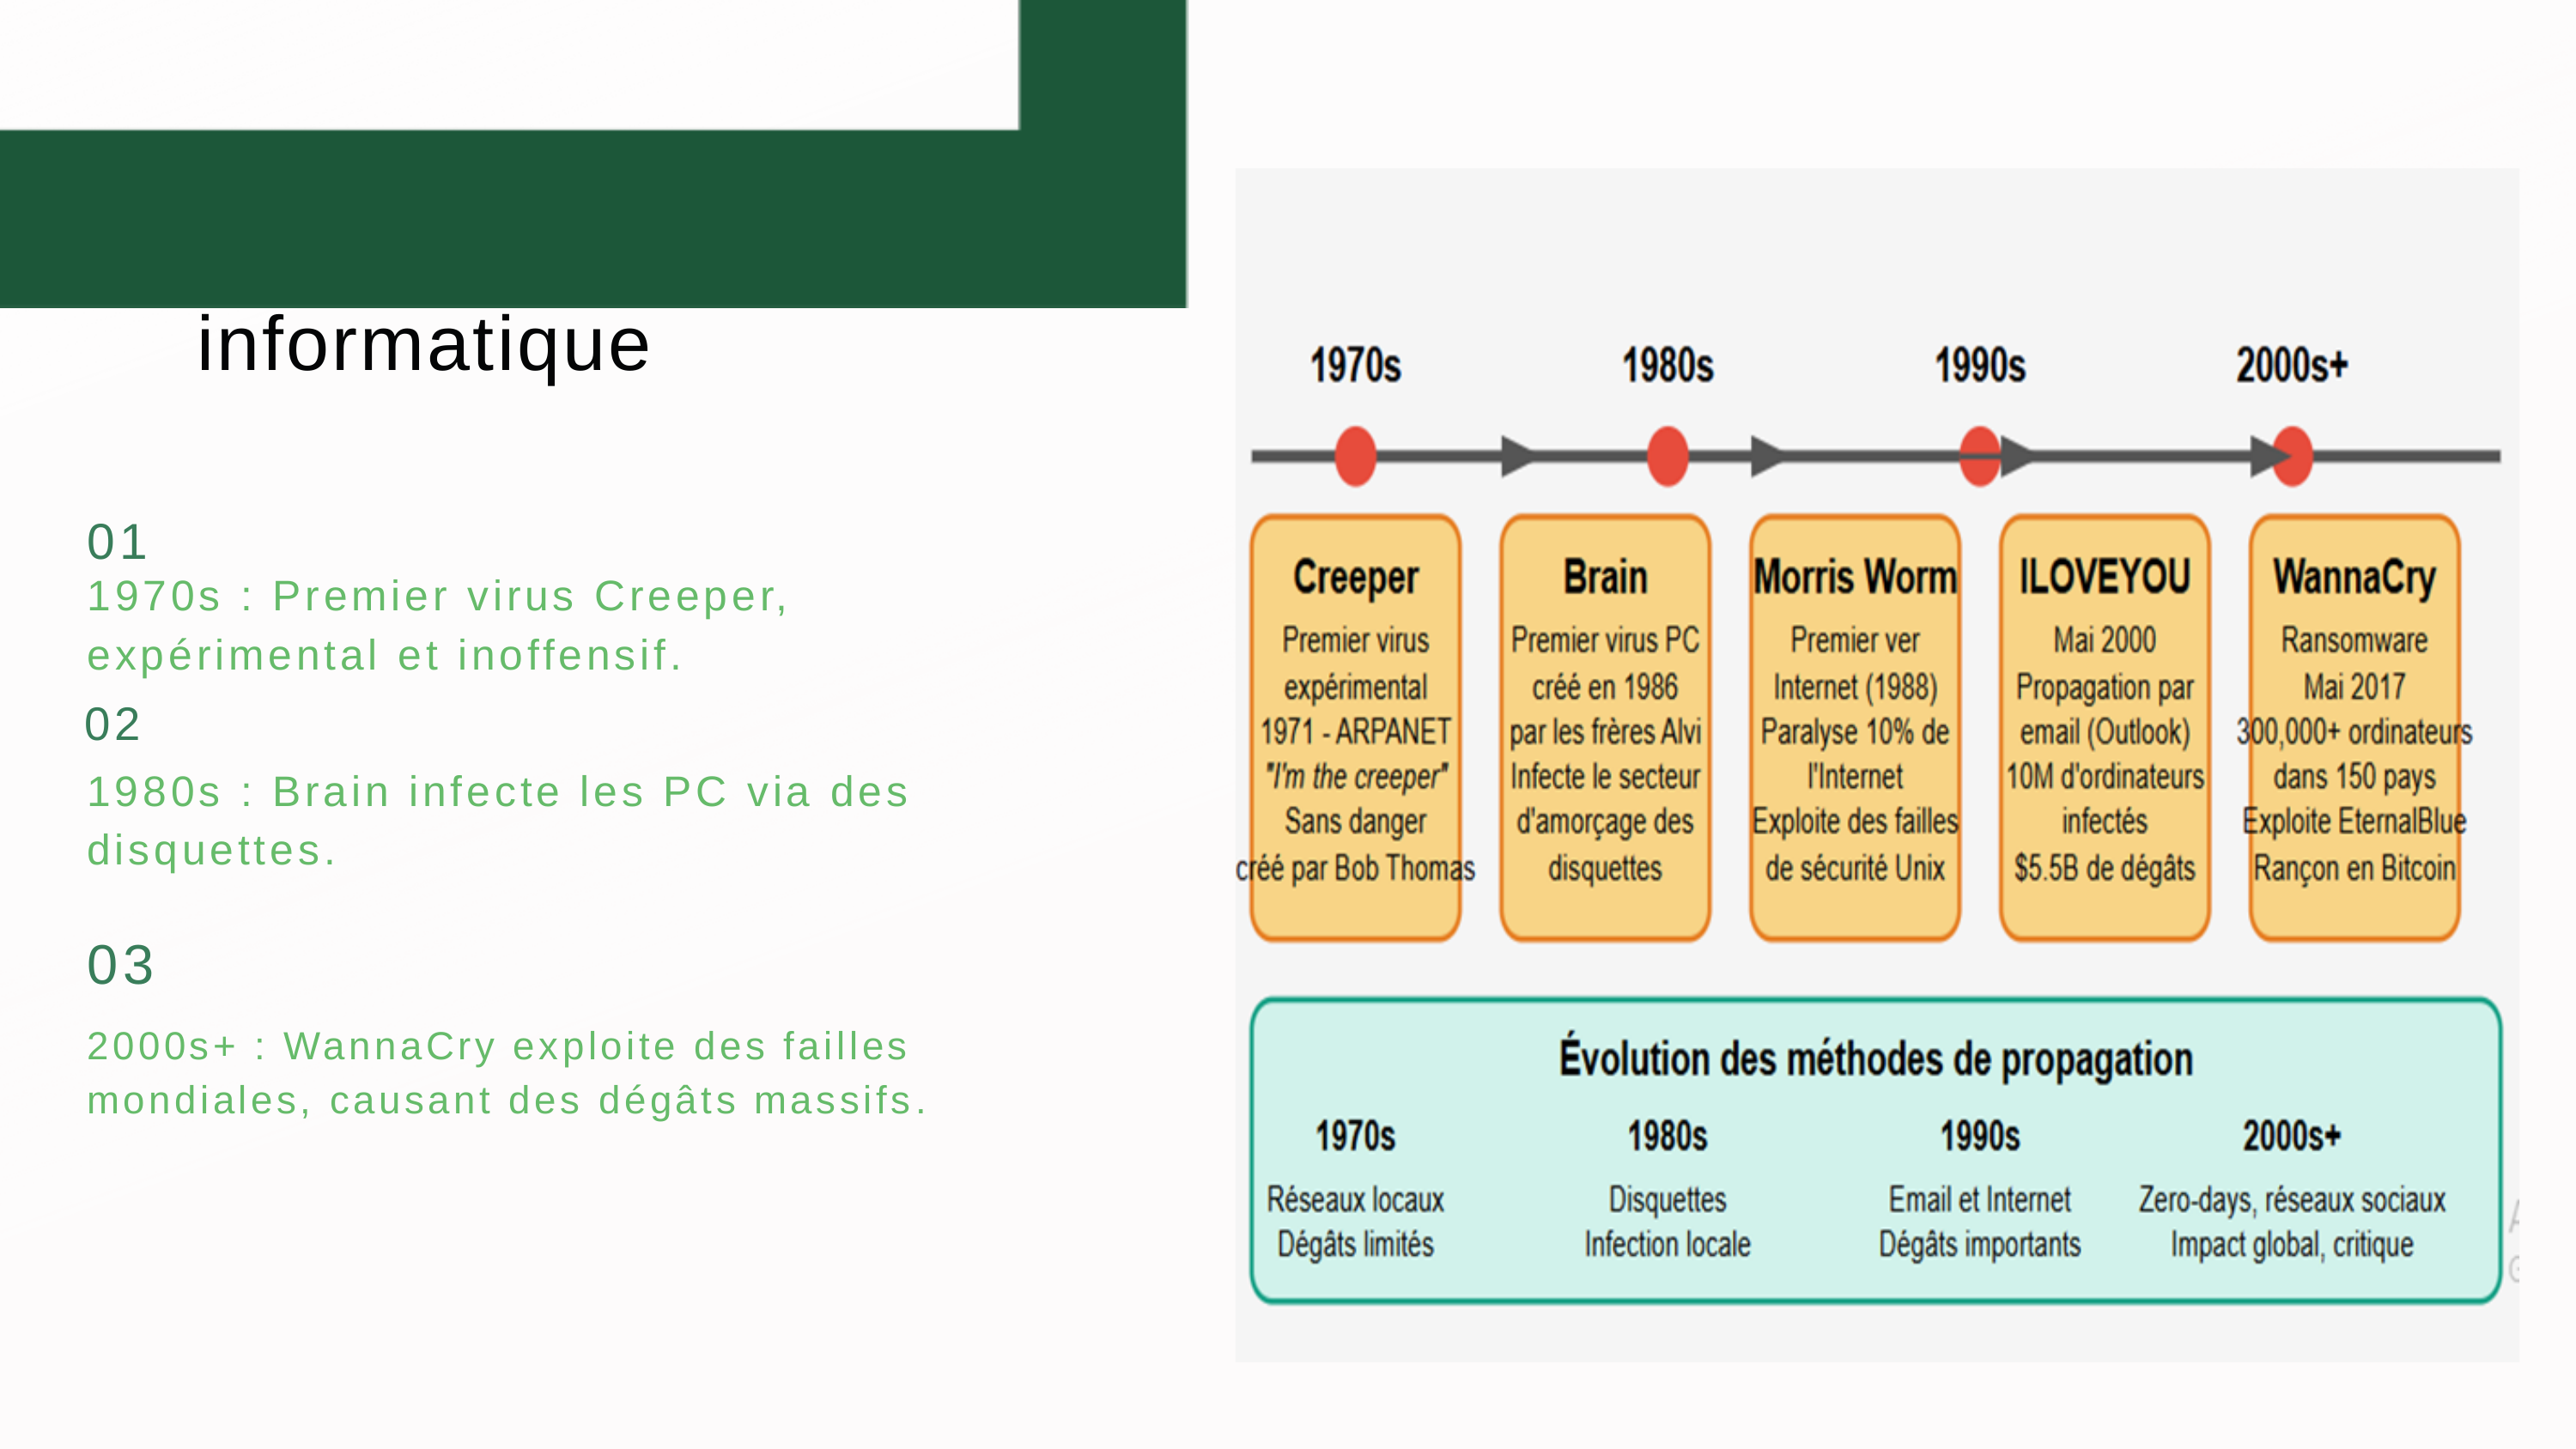

L’évolution d’un virus informatique

01
1970s : Premier virus Creeper, expérimental et inoffensif.

02
1980s : Brain infecte les PC via des disquettes.

03
2000s+ : WannaCry exploite des failles mondiales, causant des dégâts massifs.